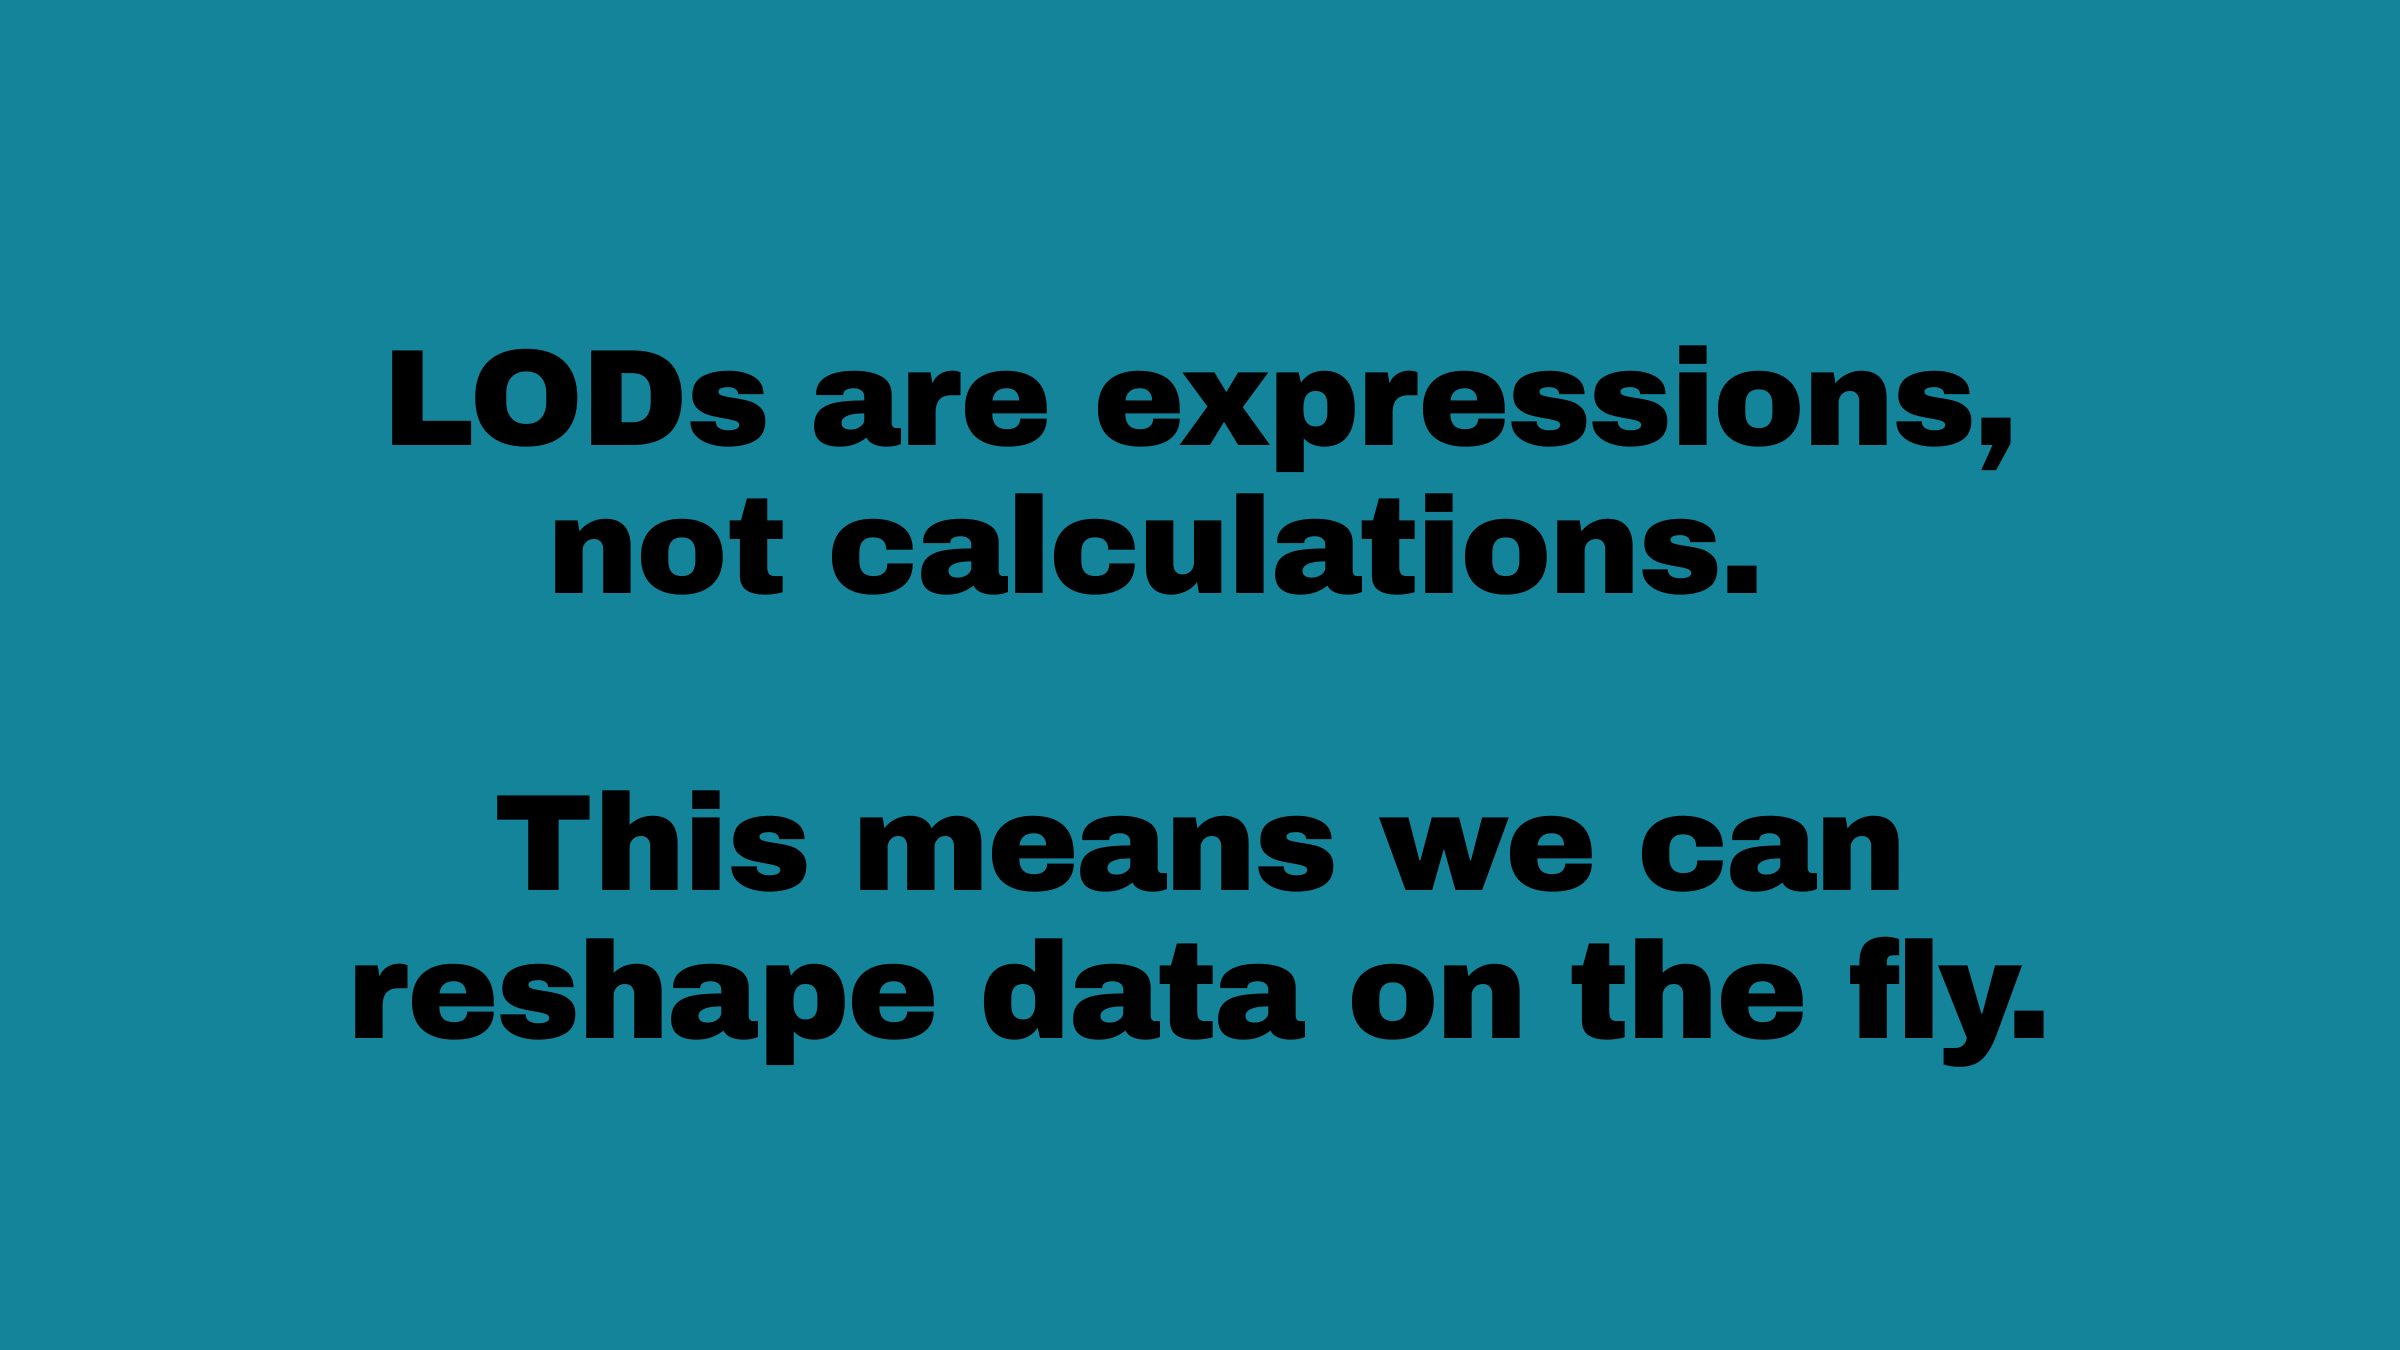

# LODs are expressions, not calculations. This means we can reshape data on the fly.